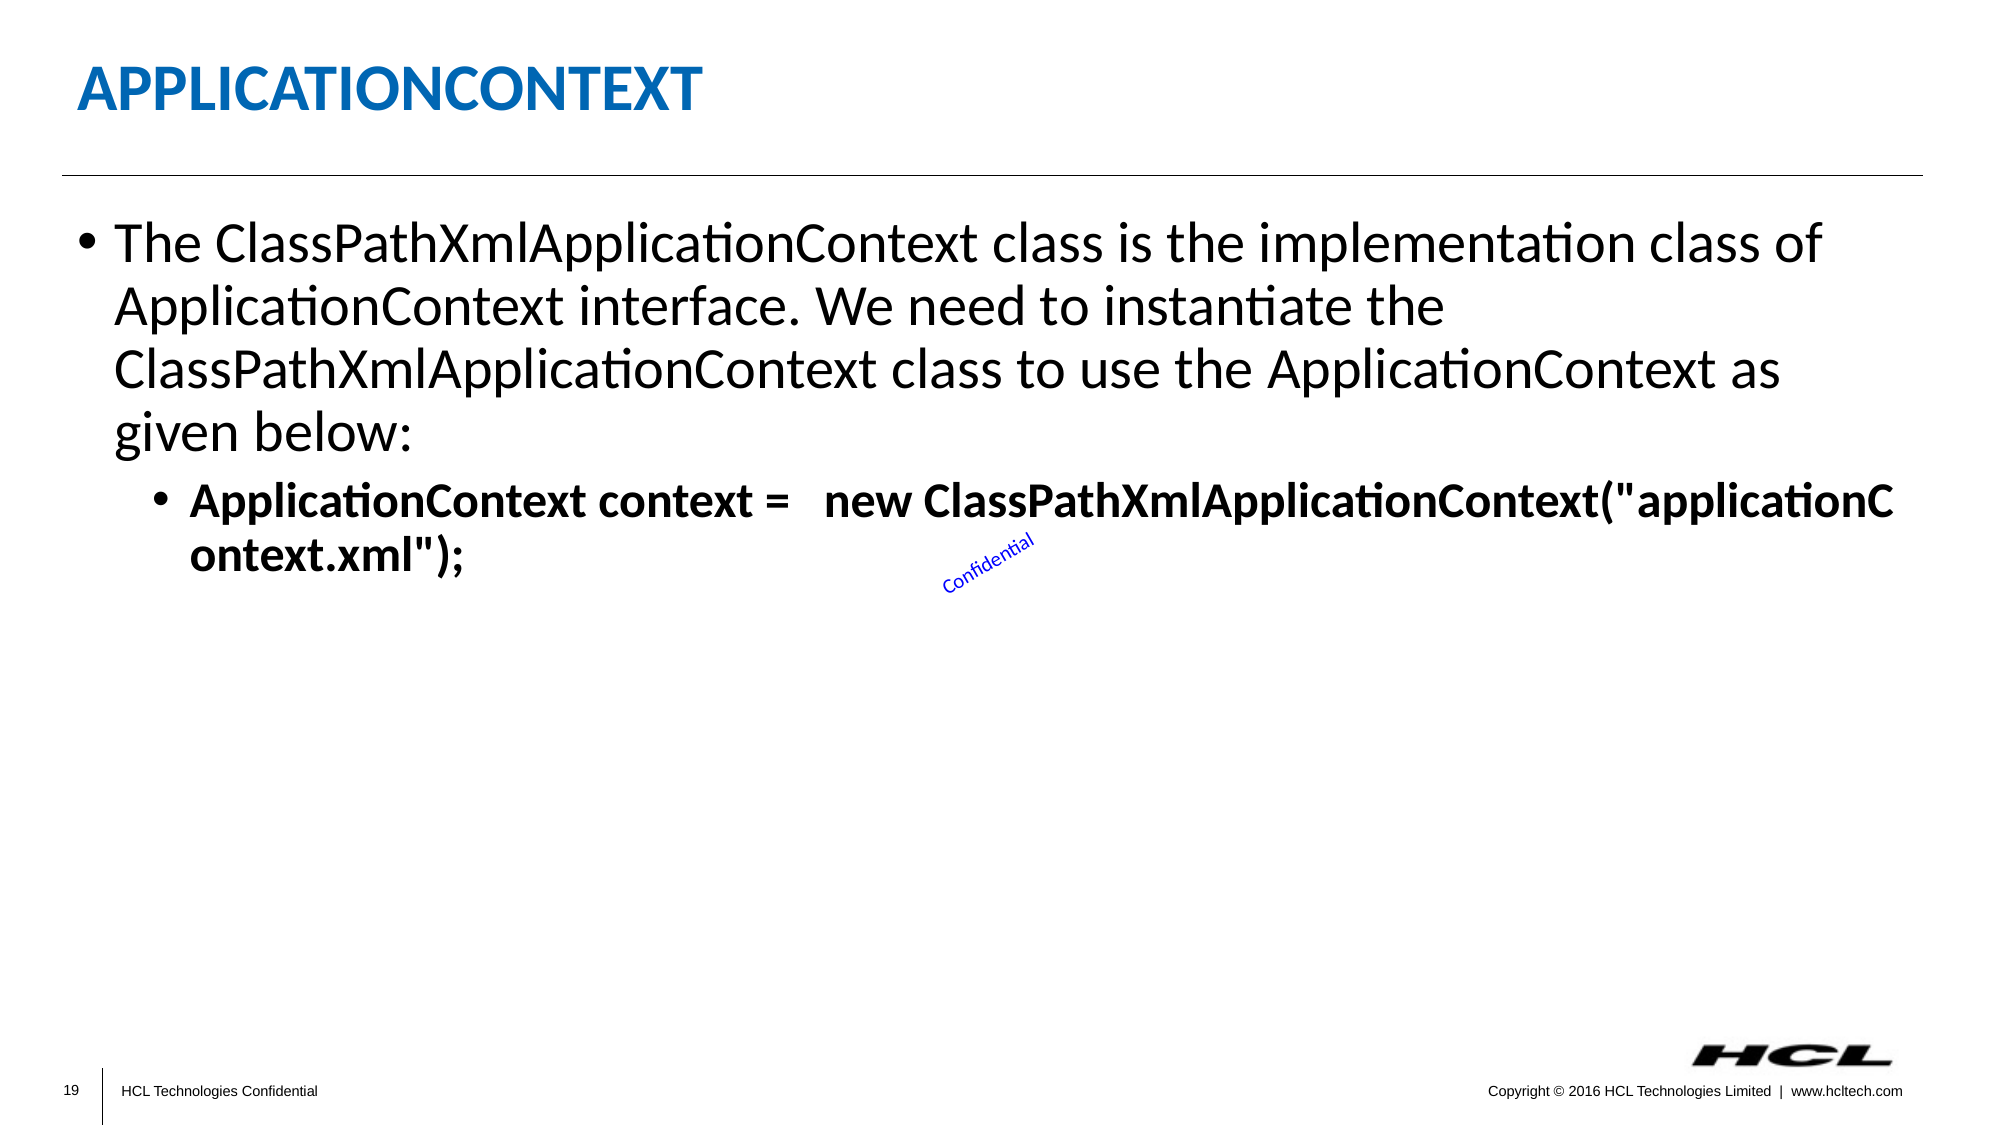

# ApplicationContext
The ClassPathXmlApplicationContext class is the implementation class of ApplicationContext interface. We need to instantiate the ClassPathXmlApplicationContext class to use the ApplicationContext as given below:
ApplicationContext context =   new ClassPathXmlApplicationContext("applicationContext.xml");